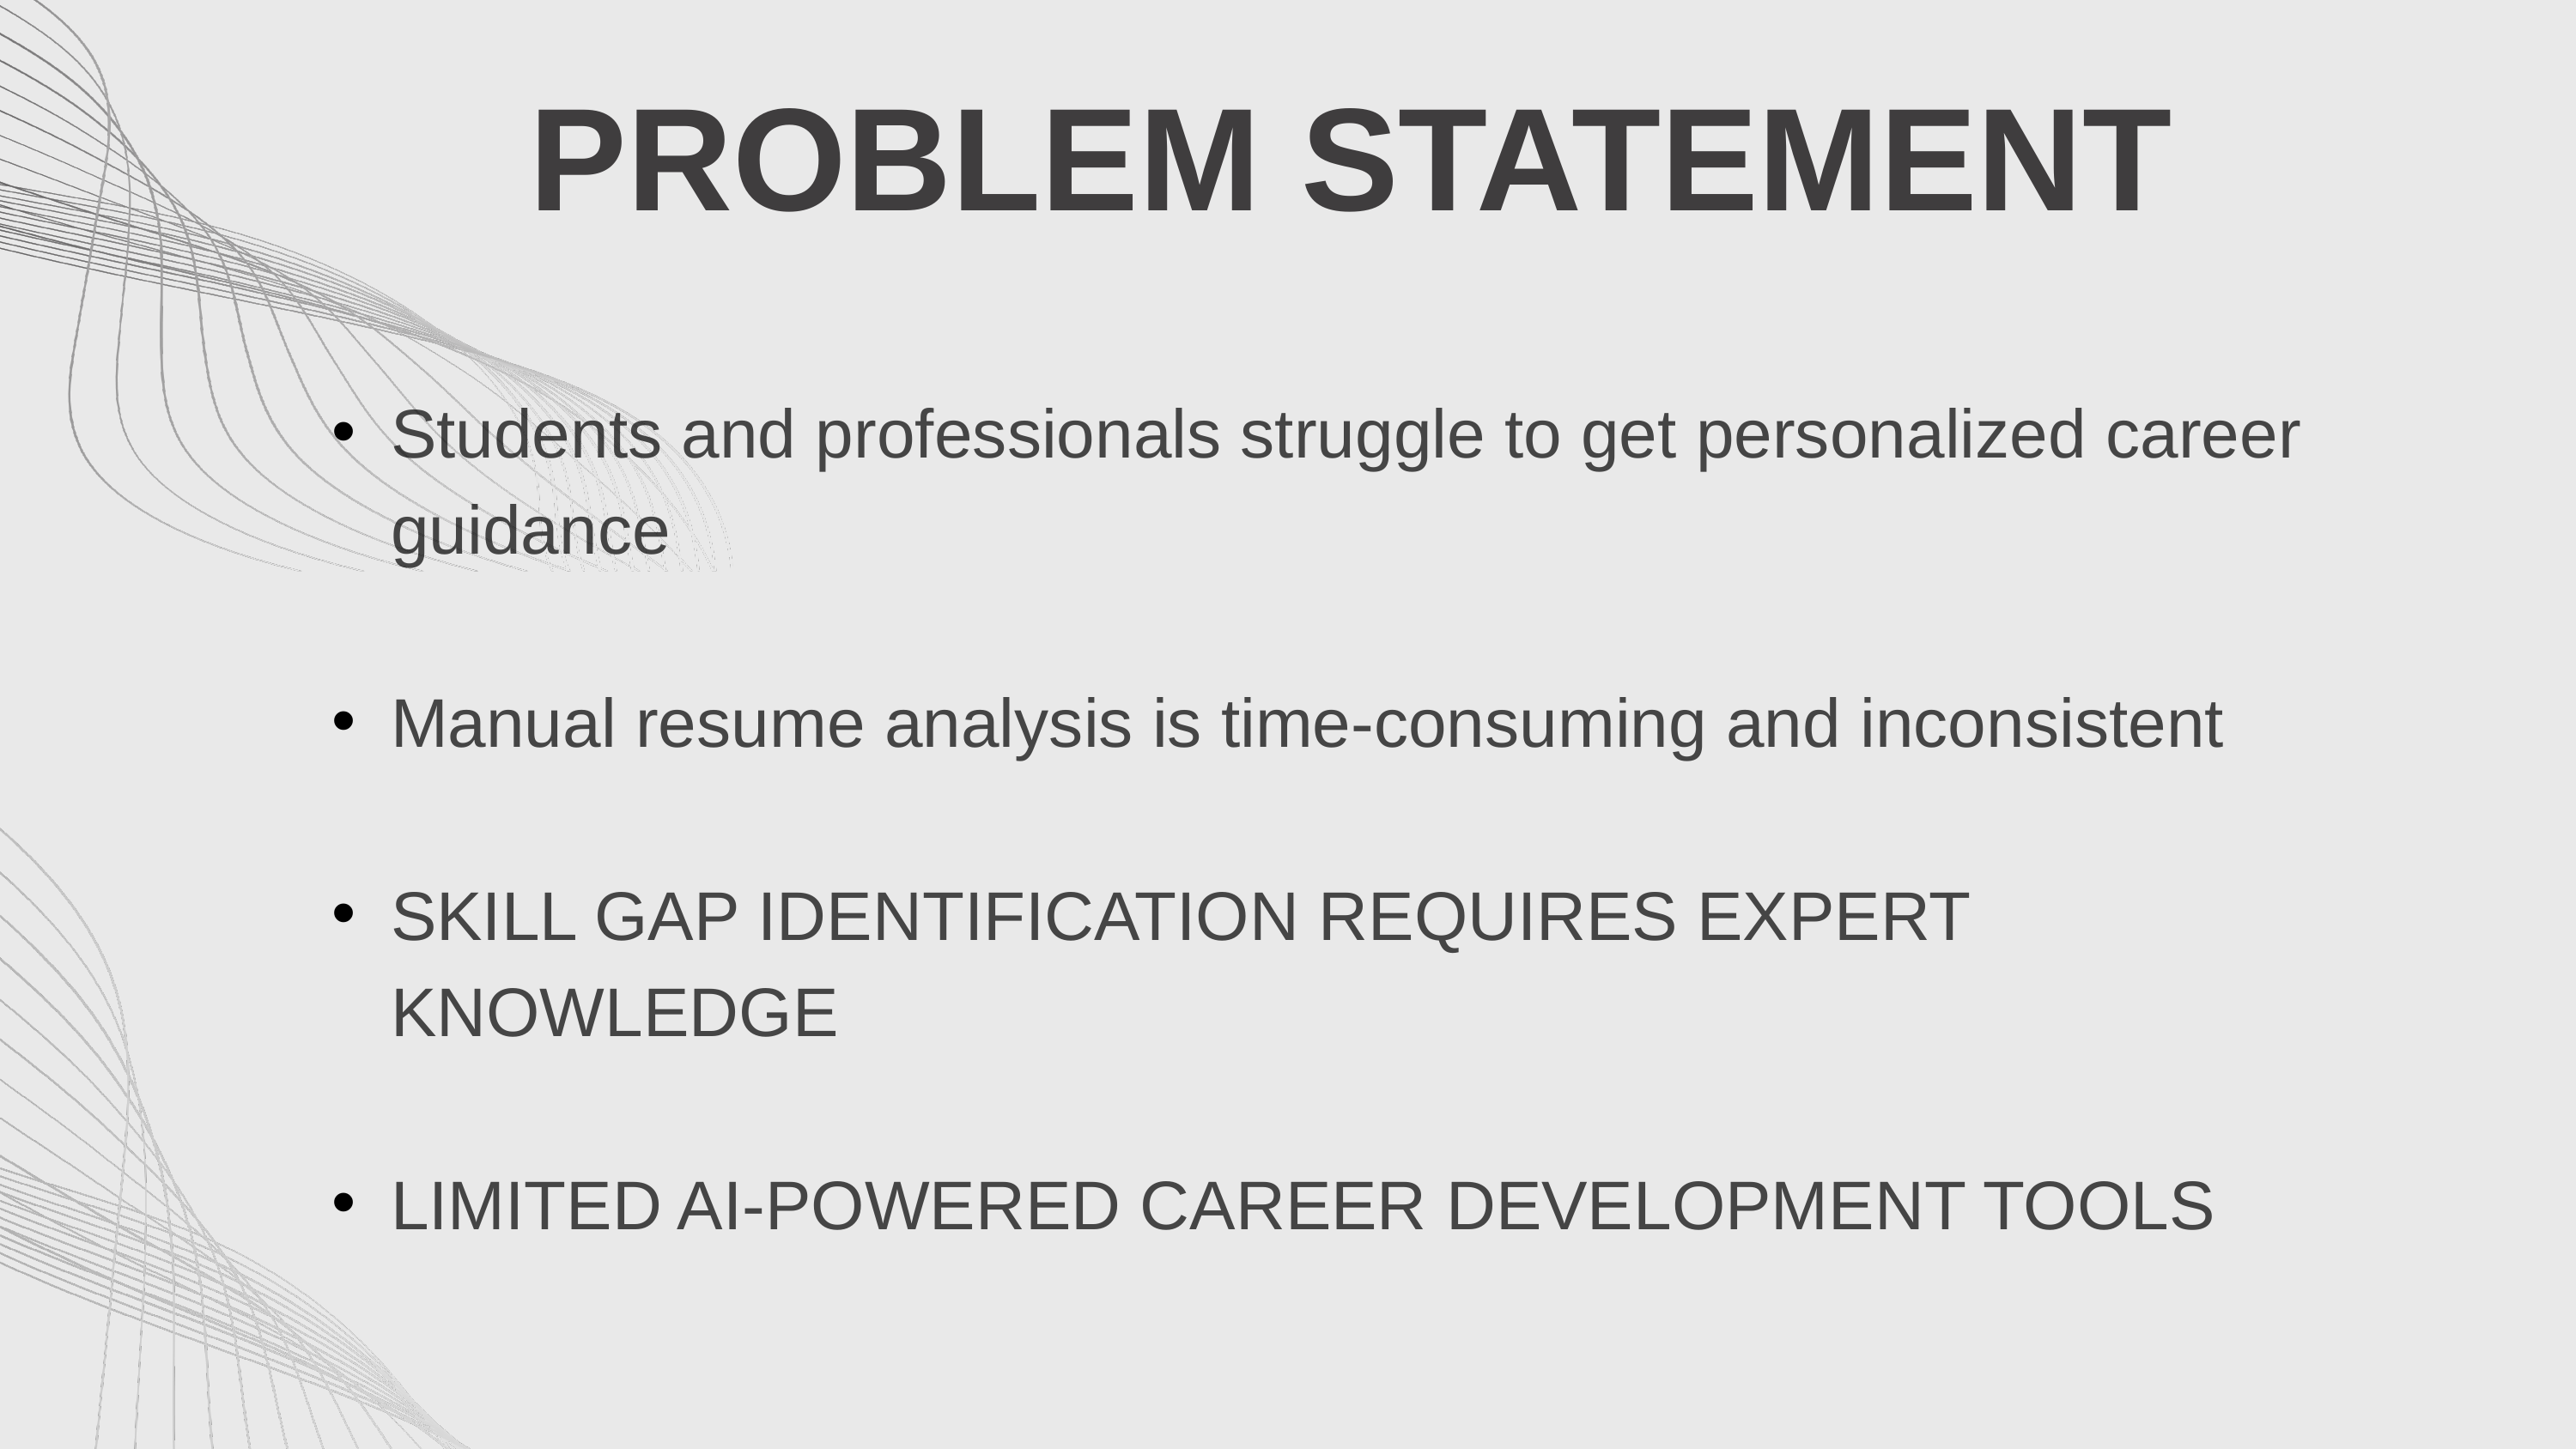

PROBLEM STATEMENT
Students and professionals struggle to get personalized career guidance

Manual resume analysis is time-consuming and inconsistent

SKILL GAP IDENTIFICATION REQUIRES EXPERT KNOWLEDGE

LIMITED AI-POWERED CAREER DEVELOPMENT TOOLS